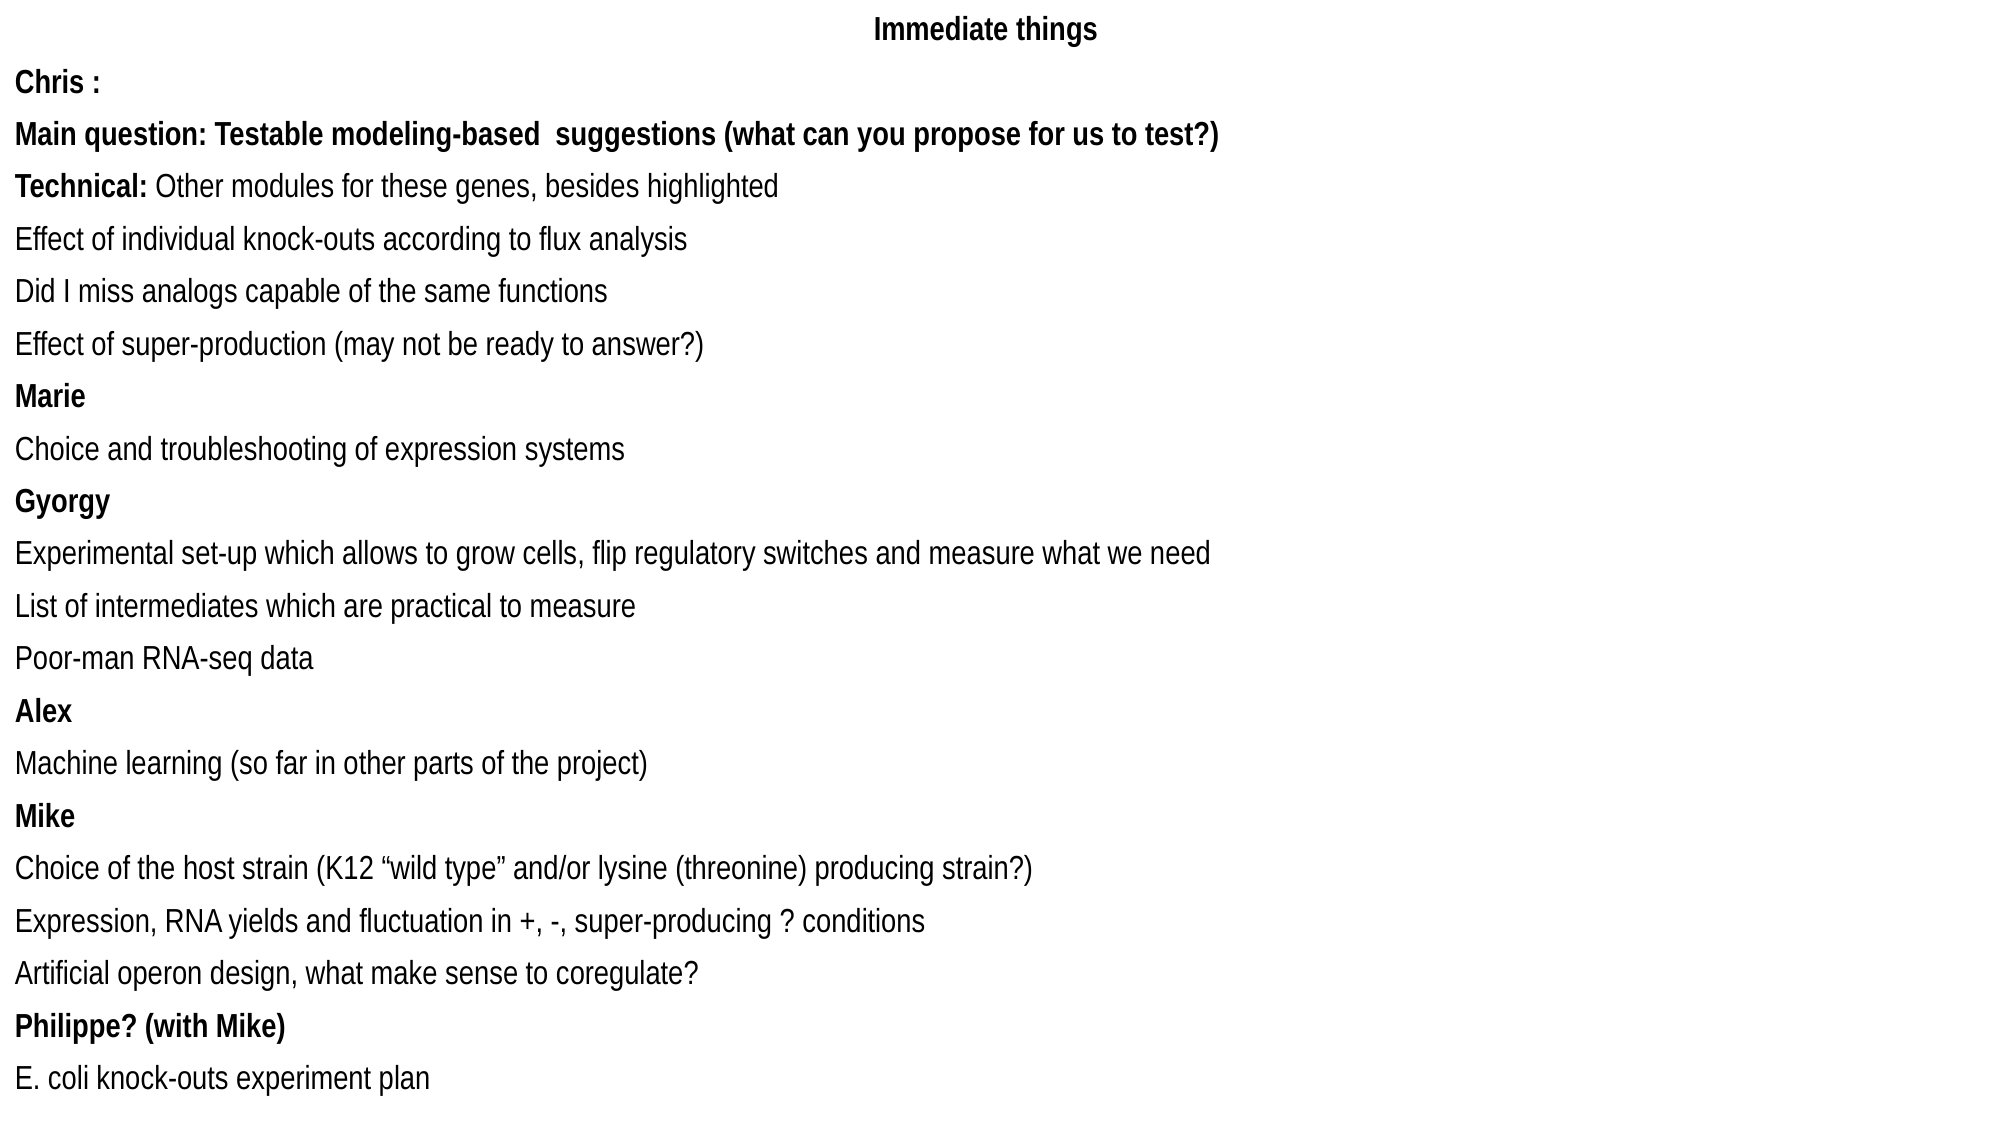

Immediate things
Chris :
Main question: Testable modeling-based  suggestions (what can you propose for us to test?)
Technical: Other modules for these genes, besides highlighted
Effect of individual knock-outs according to flux analysis
Did I miss analogs capable of the same functions
Effect of super-production (may not be ready to answer?)
Marie
Choice and troubleshooting of expression systems
Gyorgy
Experimental set-up which allows to grow cells, flip regulatory switches and measure what we need
List of intermediates which are practical to measure
Poor-man RNA-seq data
Alex
Machine learning (so far in other parts of the project)
Mike
Choice of the host strain (K12 “wild type” and/or lysine (threonine) producing strain?)
Expression, RNA yields and fluctuation in +, -, super-producing ? conditions
Artificial operon design, what make sense to coregulate?
Philippe? (with Mike)
E. coli knock-outs experiment plan